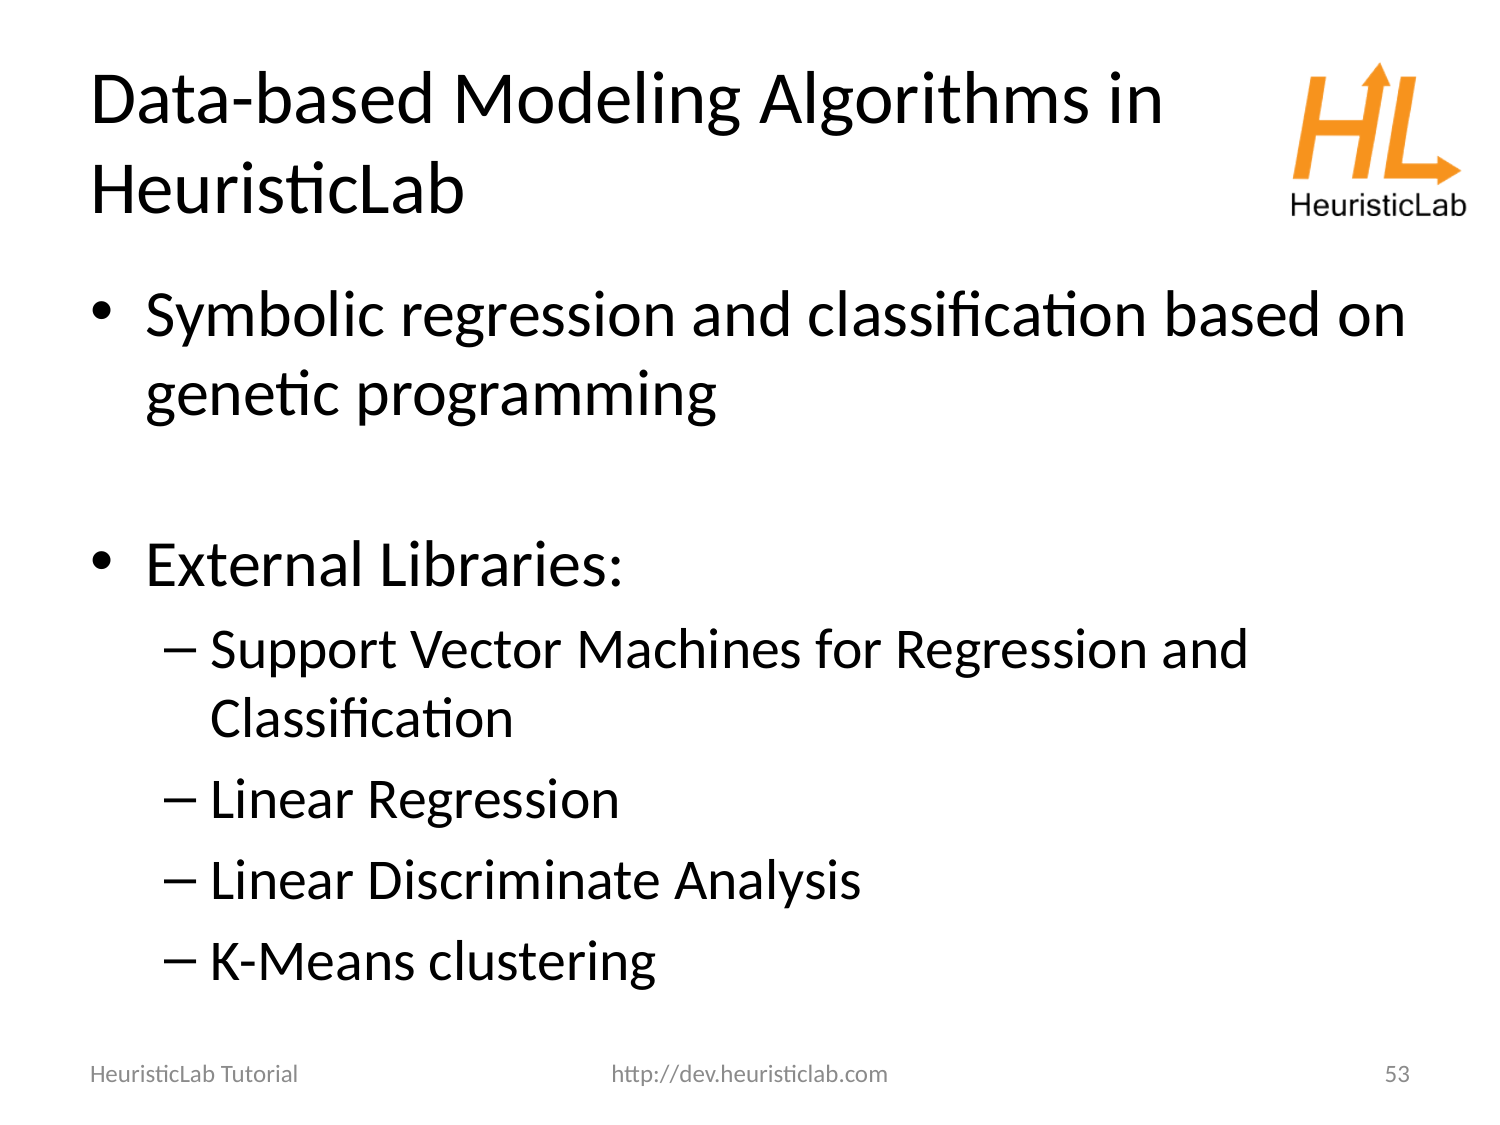

# Data-based Modeling Algorithms in HeuristicLab
Symbolic regression and classification based on genetic programming

External Libraries:
Support Vector Machines for Regression and Classification
Linear Regression
Linear Discriminate Analysis
K-Means clustering

HeuristicLab Tutorial
http://dev.heuristiclab.com
53